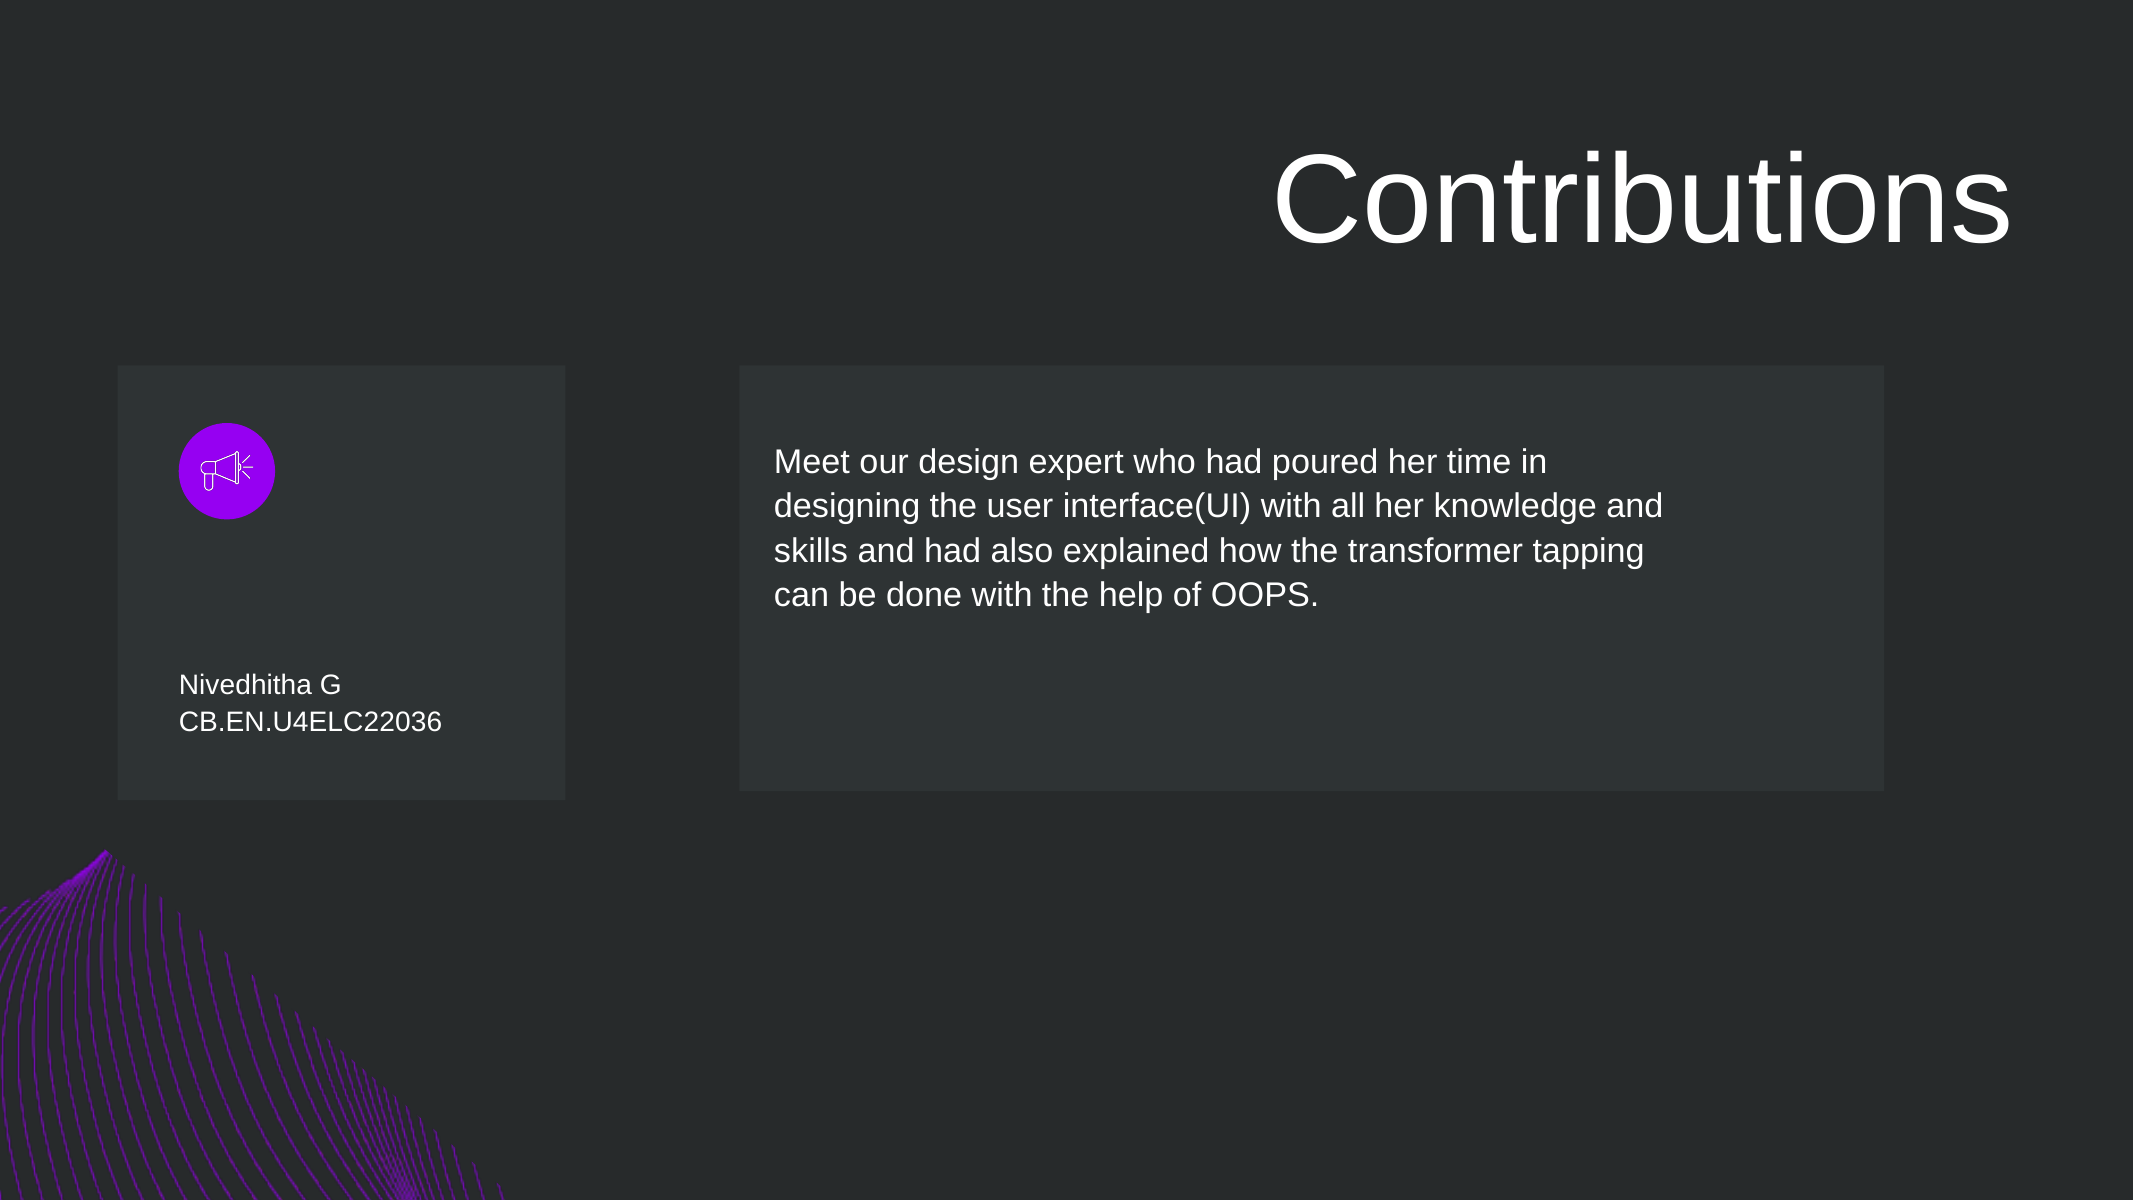

Contributions

Meet our design expert who had poured her time in designing the user interface(UI) with all her knowledge and skills and had also explained how the transformer tapping can be done with the help of OOPS.

Nivedhitha G
CB.EN.U4ELC22036